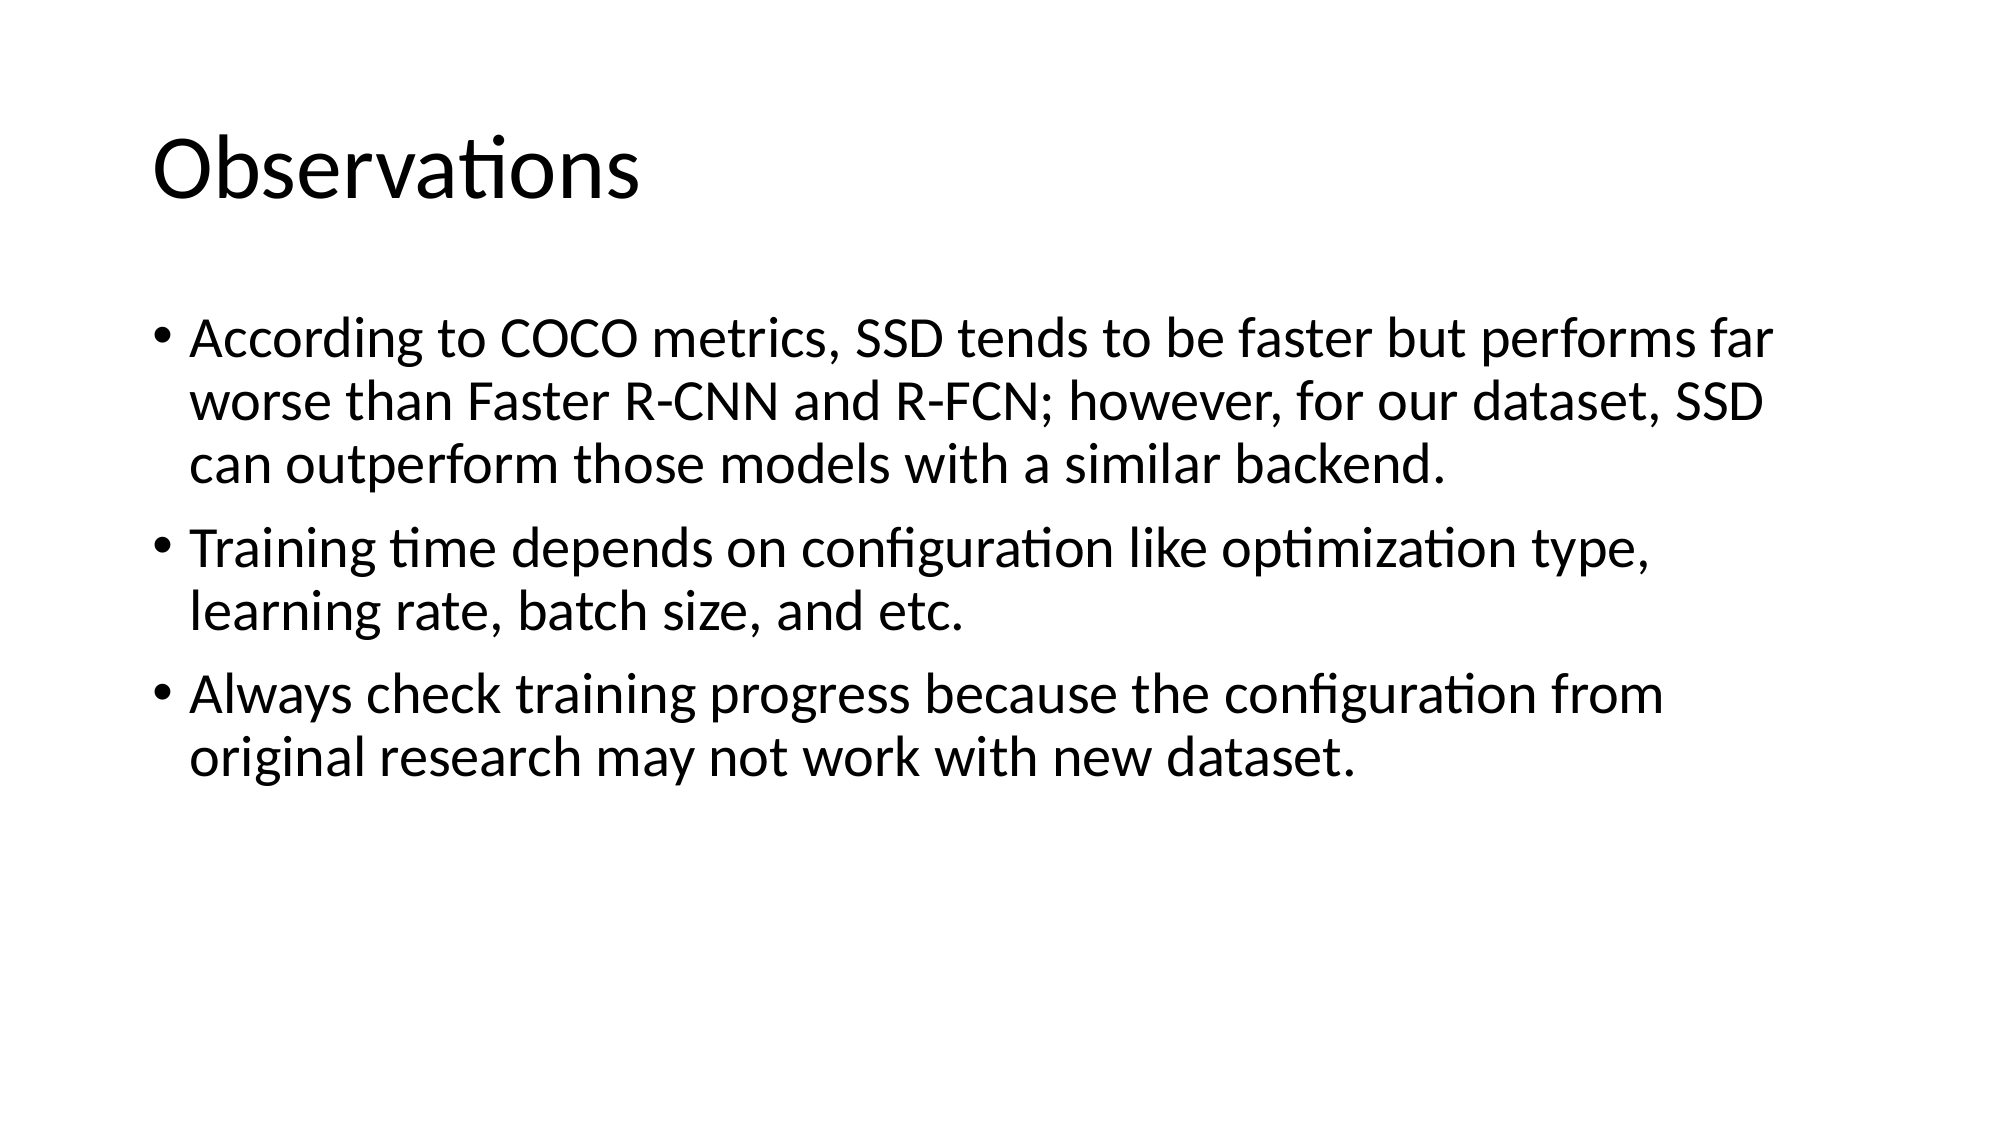

# Observations
According to COCO metrics, SSD tends to be faster but performs far worse than Faster R-CNN and R-FCN; however, for our dataset, SSD can outperform those models with a similar backend.
Training time depends on configuration like optimization type, learning rate, batch size, and etc.
Always check training progress because the configuration from original research may not work with new dataset.